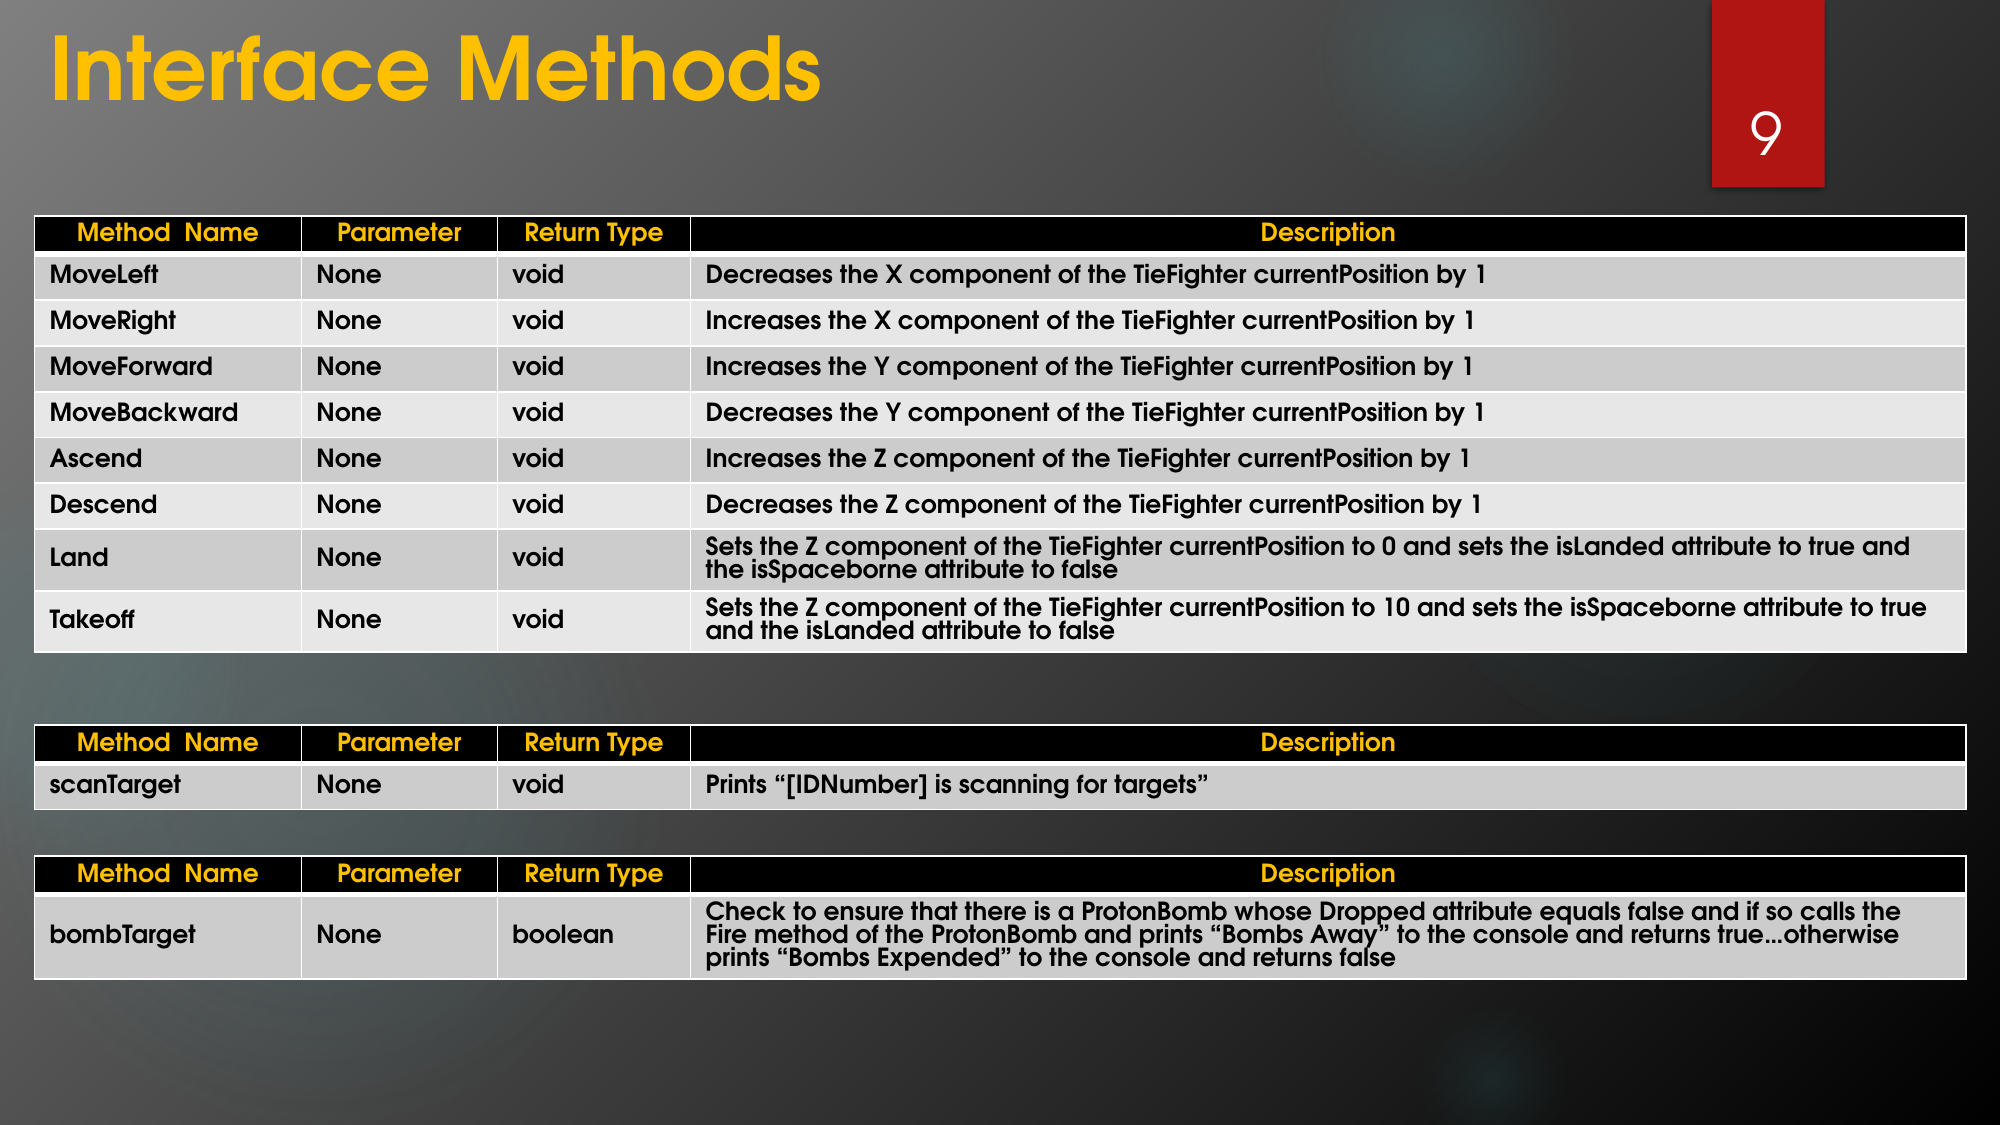

Interface Methods
9
| Method Name | Parameter | Return Type | Description |
| --- | --- | --- | --- |
| MoveLeft | None | void | Decreases the X component of the TieFighter currentPosition by 1 |
| MoveRight | None | void | Increases the X component of the TieFighter currentPosition by 1 |
| MoveForward | None | void | Increases the Y component of the TieFighter currentPosition by 1 |
| MoveBackward | None | void | Decreases the Y component of the TieFighter currentPosition by 1 |
| Ascend | None | void | Increases the Z component of the TieFighter currentPosition by 1 |
| Descend | None | void | Decreases the Z component of the TieFighter currentPosition by 1 |
| Land | None | void | Sets the Z component of the TieFighter currentPosition to 0 and sets the isLanded attribute to true and the isSpaceborne attribute to false |
| Takeoff | None | void | Sets the Z component of the TieFighter currentPosition to 10 and sets the isSpaceborne attribute to true and the isLanded attribute to false |
| Method Name | Parameter | Return Type | Description |
| --- | --- | --- | --- |
| scanTarget | None | void | Prints “[IDNumber] is scanning for targets” |
| Method Name | Parameter | Return Type | Description |
| --- | --- | --- | --- |
| bombTarget | None | boolean | Check to ensure that there is a ProtonBomb whose Dropped attribute equals false and if so calls the Fire method of the ProtonBomb and prints “Bombs Away” to the console and returns true…otherwise prints “Bombs Expended” to the console and returns false |